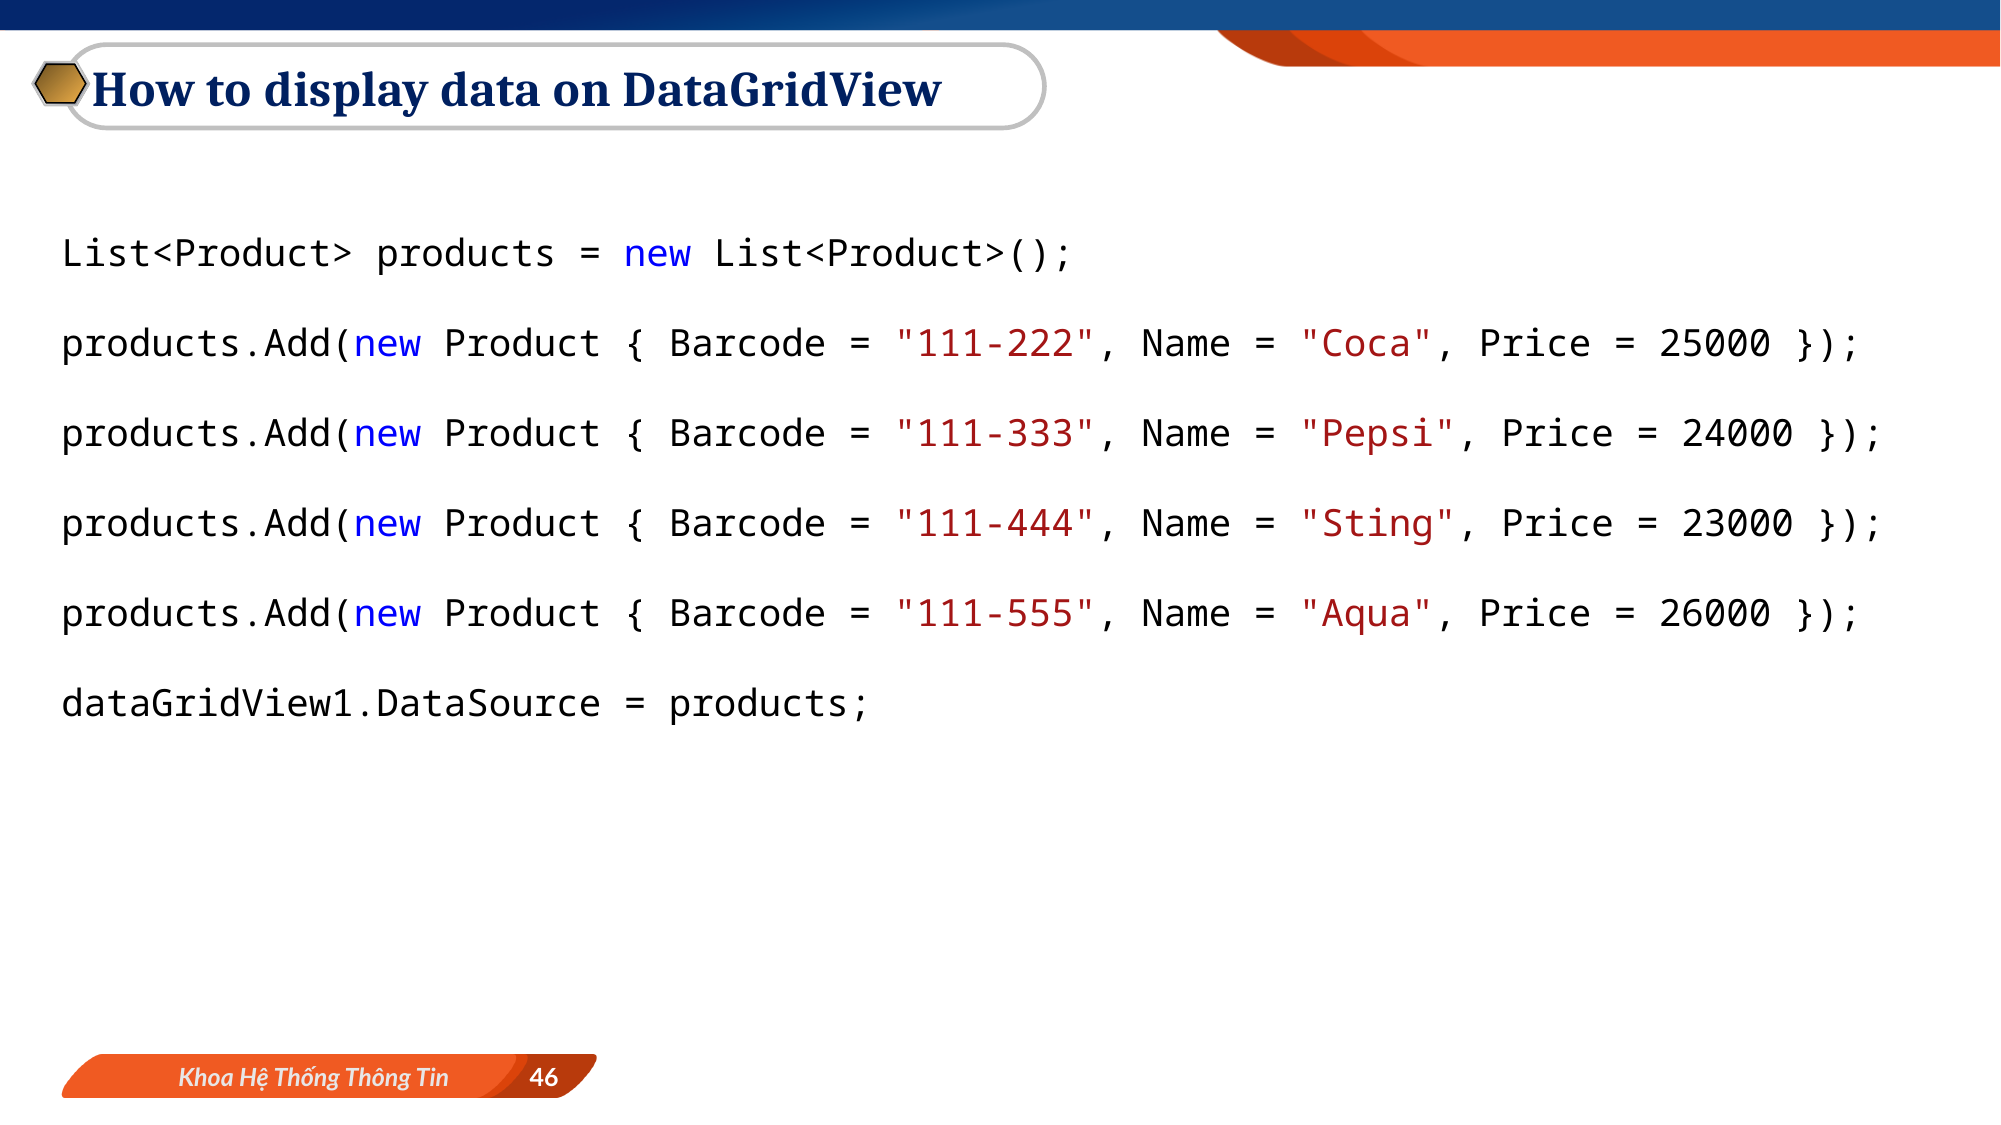

How to display data on DataGridView

List<Product> products = new List<Product>();
products.Add(new Product { Barcode = "111-222", Name = "Coca", Price = 25000 });
products.Add(new Product { Barcode = "111-333", Name = "Pepsi", Price = 24000 });
products.Add(new Product { Barcode = "111-444", Name = "Sting", Price = 23000 });
products.Add(new Product { Barcode = "111-555", Name = "Aqua", Price = 26000 });
dataGridView1.DataSource = products;
46
Khoa Hệ Thống Thông Tin